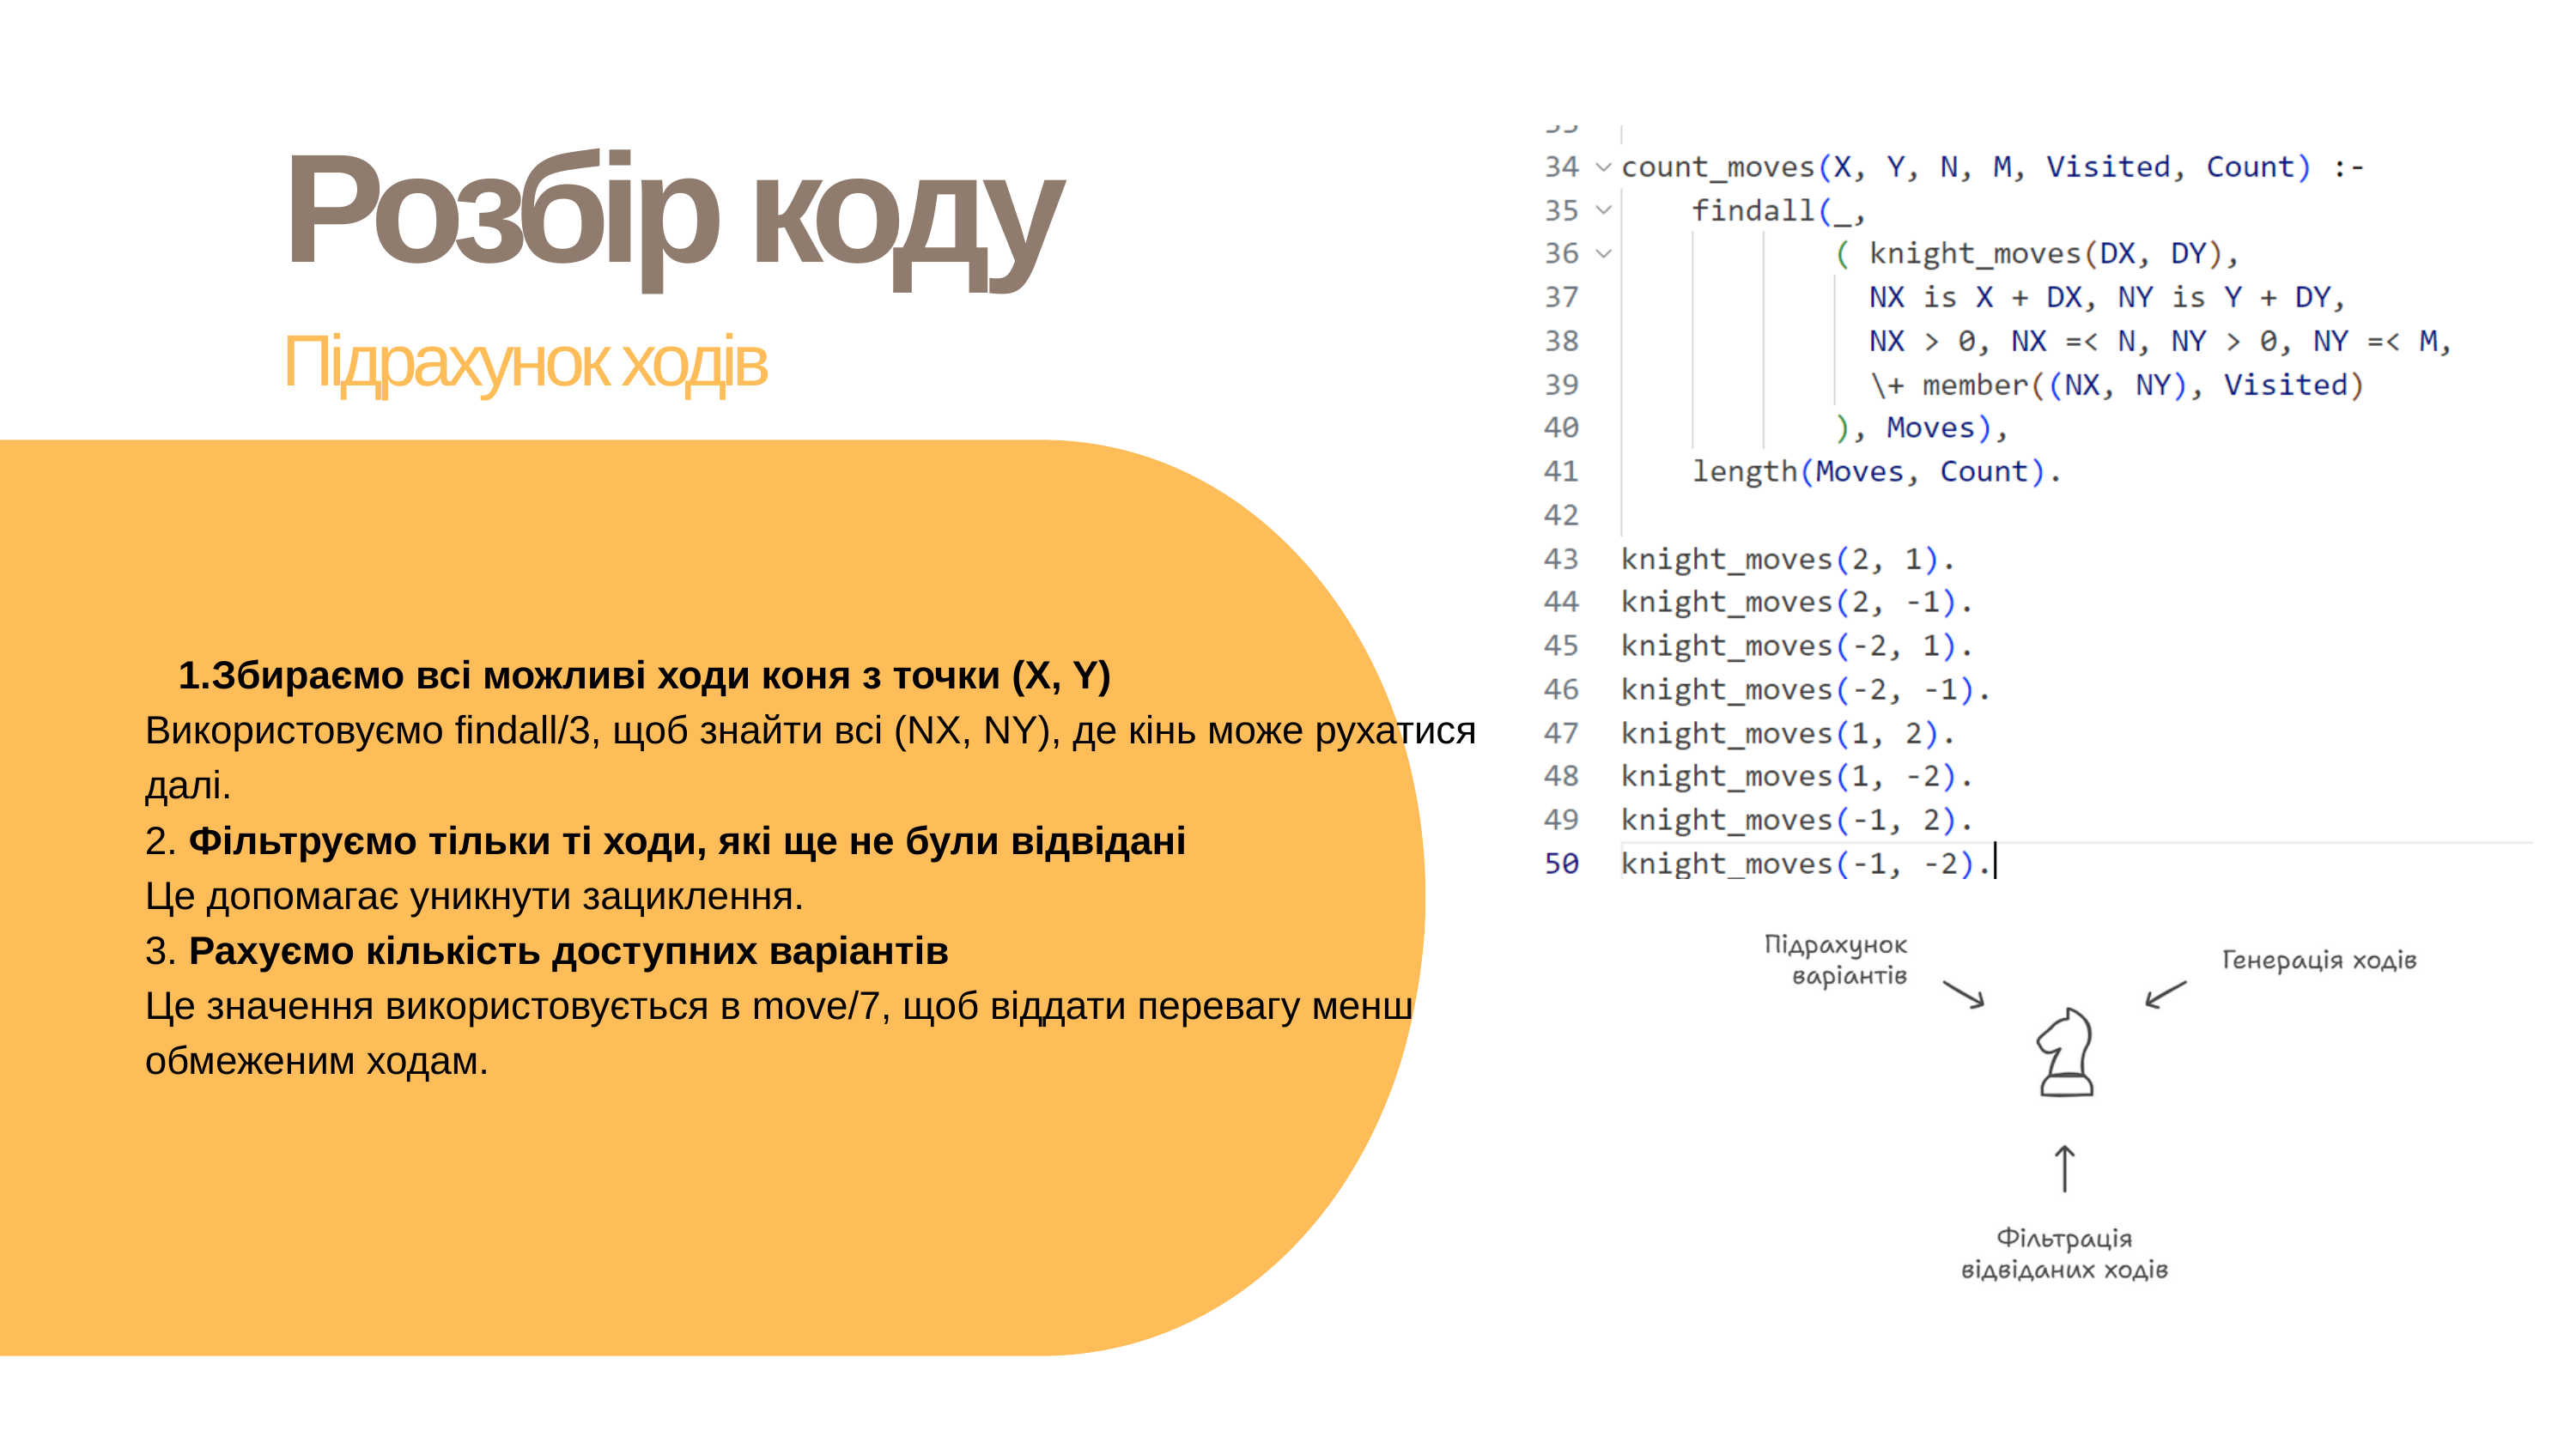

Розбір коду

Підрахунок ходів
Збираємо всі можливі ходи коня з точки (X, Y)
Використовуємо findall/3, щоб знайти всі (NX, NY), де кінь може рухатися далі.
2. Фільтруємо тільки ті ходи, які ще не були відвідані
Це допомагає уникнути зациклення.
3. Рахуємо кількість доступних варіантів
Це значення використовується в move/7, щоб віддати перевагу менш обмеженим ходам.